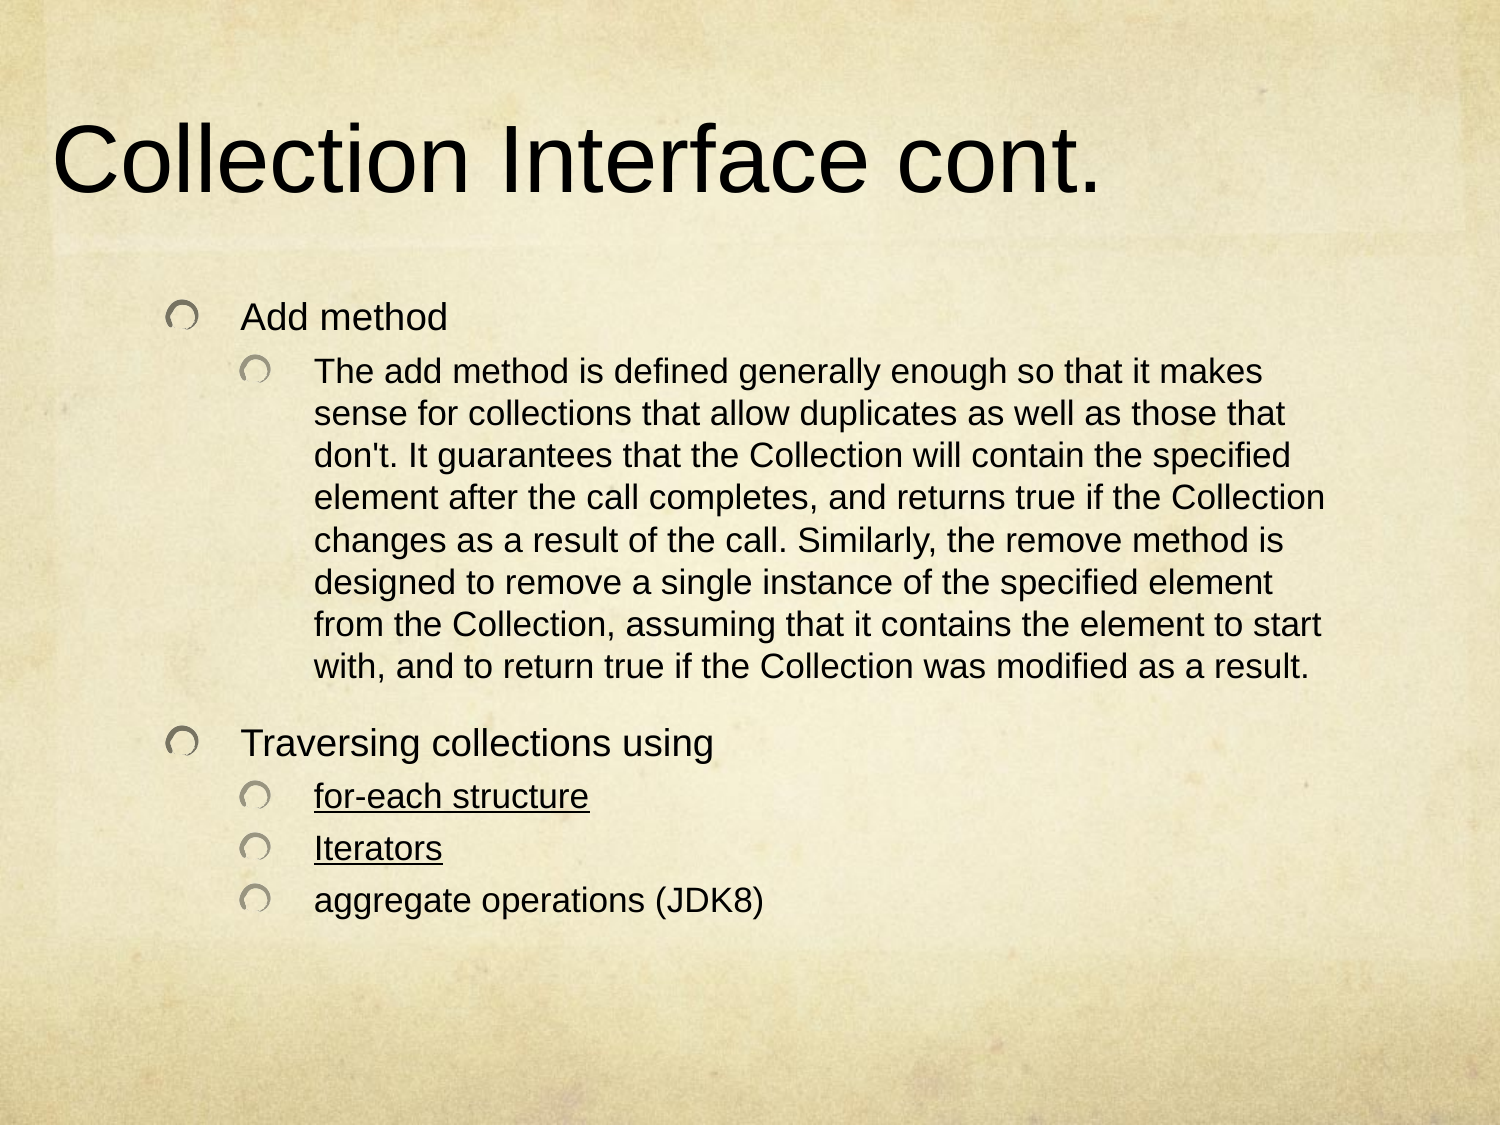

# Collection Interface cont.
Add method
The add method is defined generally enough so that it makes sense for collections that allow duplicates as well as those that don't. It guarantees that the Collection will contain the specified element after the call completes, and returns true if the Collection changes as a result of the call. Similarly, the remove method is designed to remove a single instance of the specified element from the Collection, assuming that it contains the element to start with, and to return true if the Collection was modified as a result.
Traversing collections using
for-each structure
Iterators
aggregate operations (JDK8)